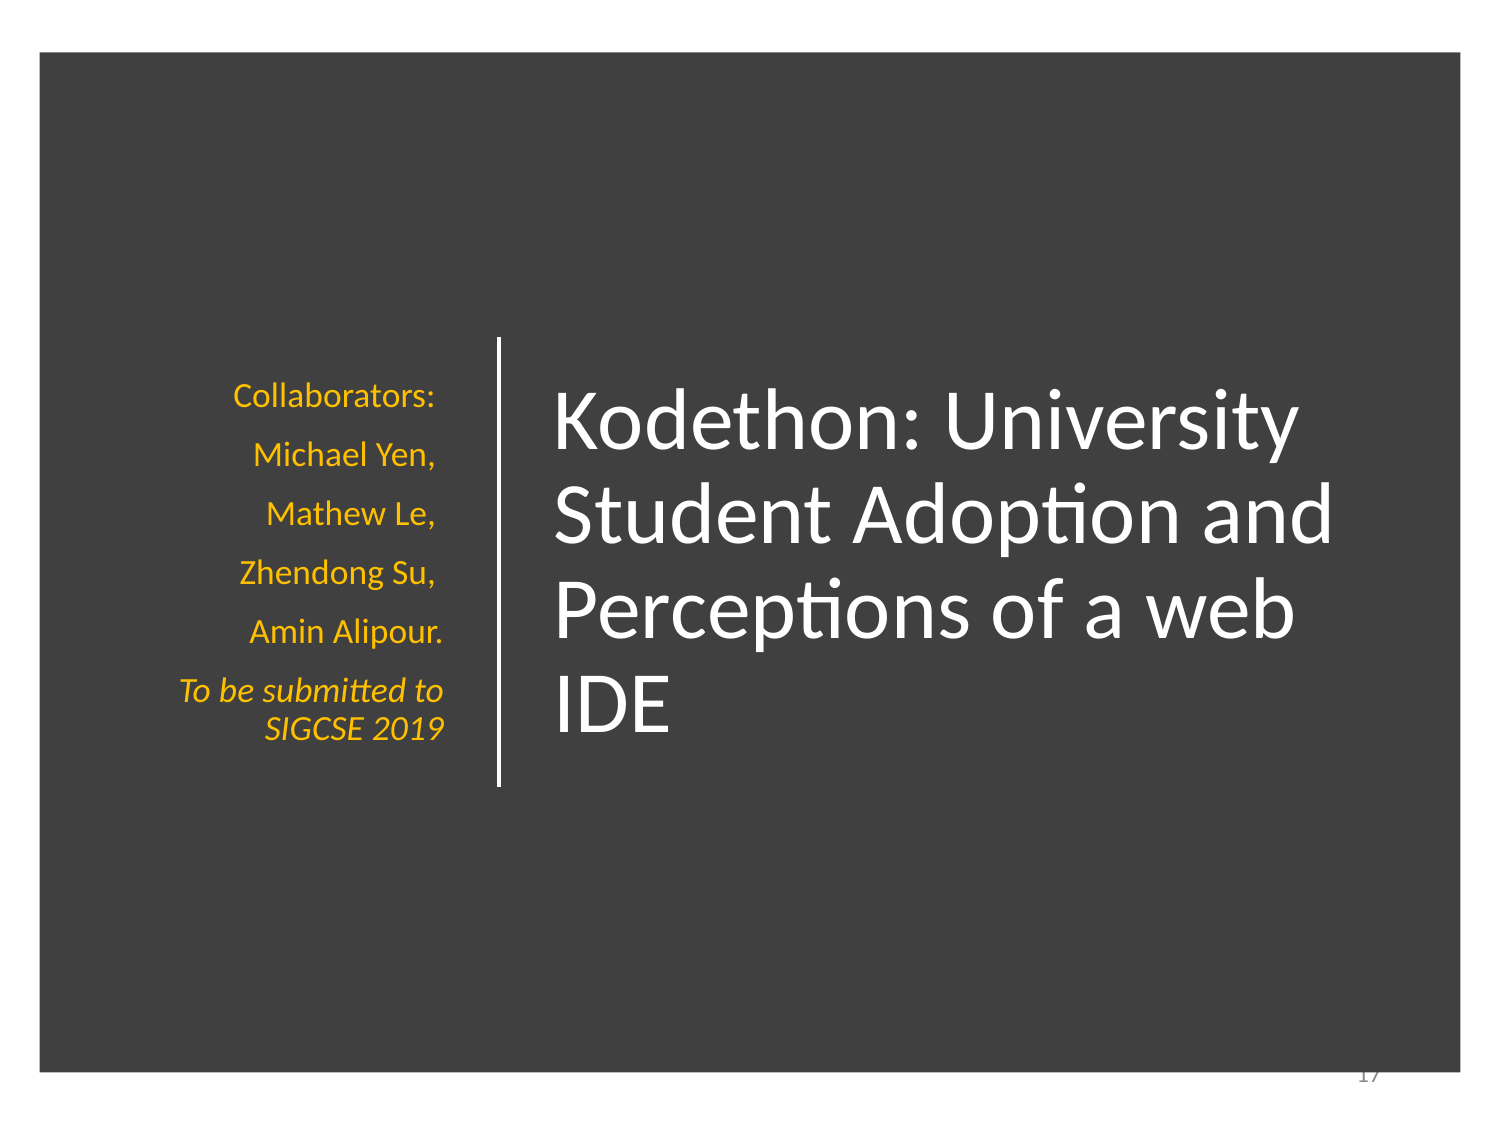

Collaborators:
Michael Yen,
Mathew Le,
Zhendong Su,
Amin Alipour.
To be submitted to SIGCSE 2019
# Kodethon: University Student Adoption and Perceptions of a web IDE
17